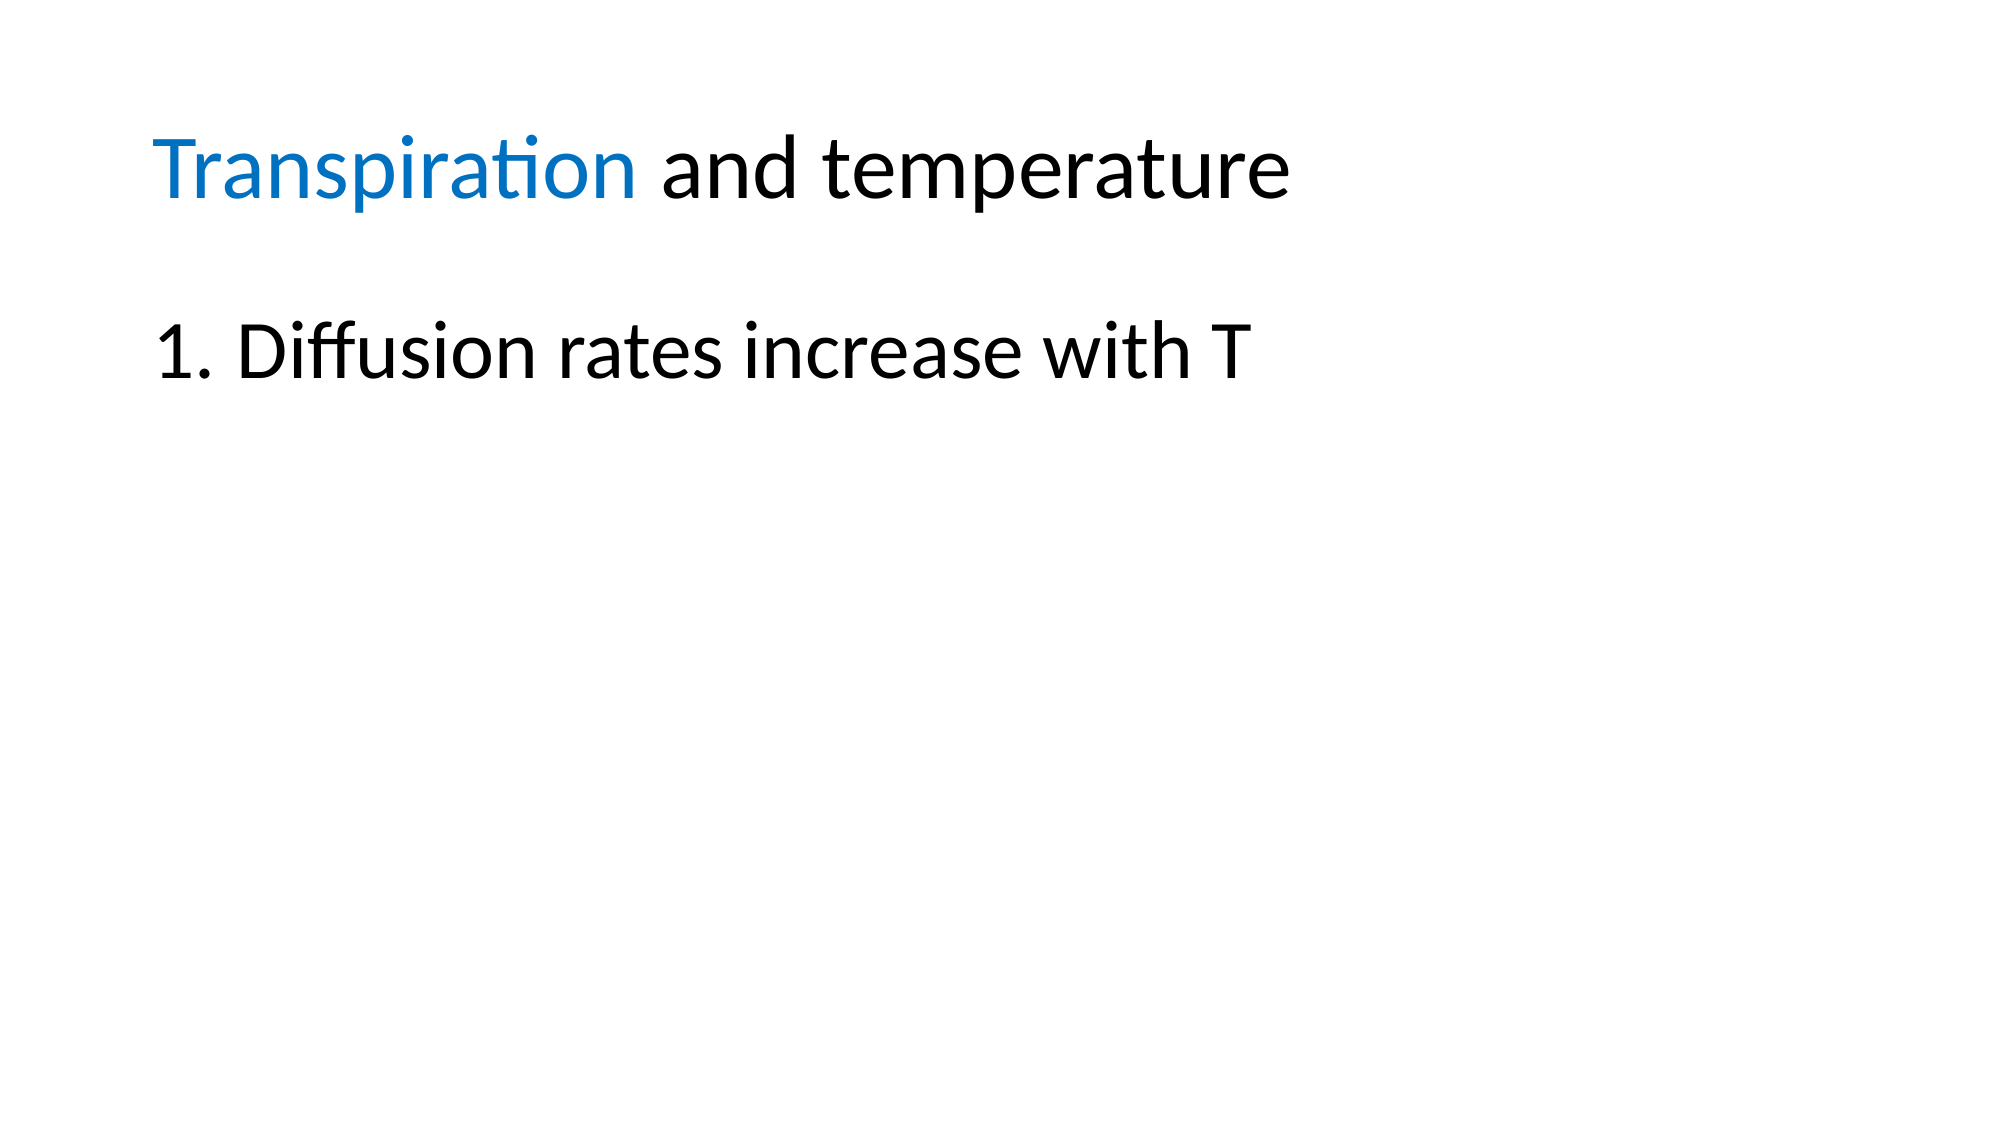

# Transpiration and temperature
Diffusion rates increase with T